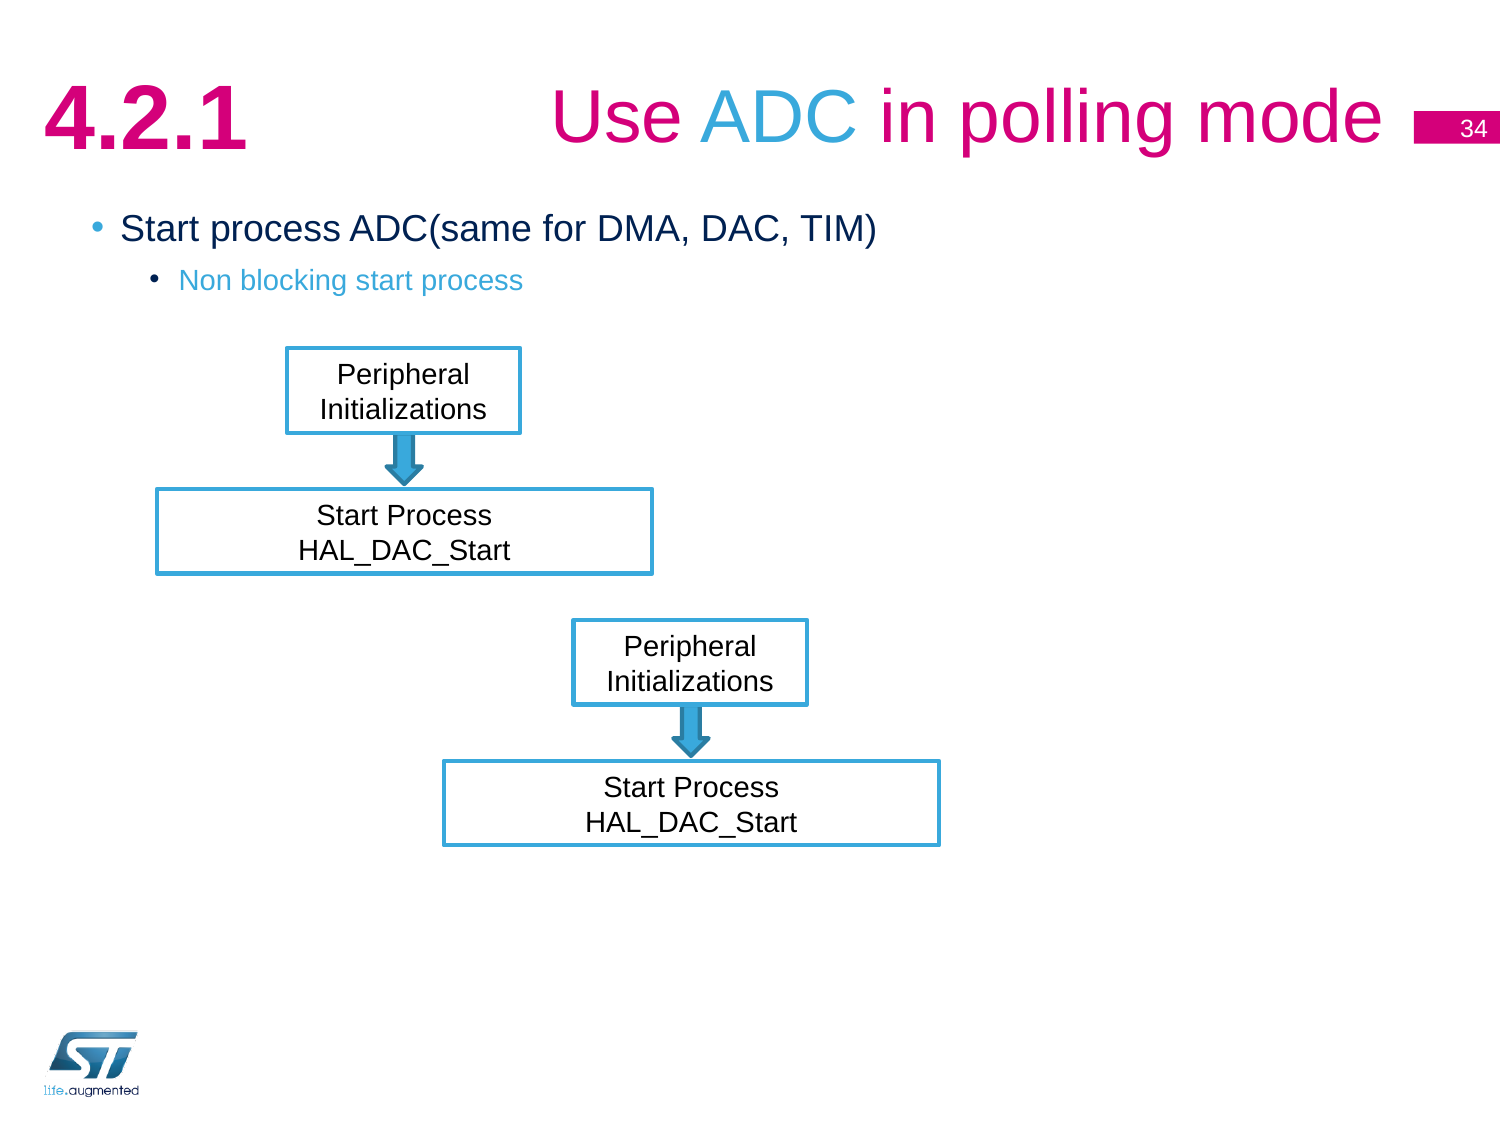

# Use ADC in polling mode
4.2.1
34
Start process ADC(same for DMA, DAC, TIM)
Non blocking start process
Peripheral Initializations

Start Process
HAL_DAC_Start
Peripheral Initializations

Start Process
HAL_DAC_Start